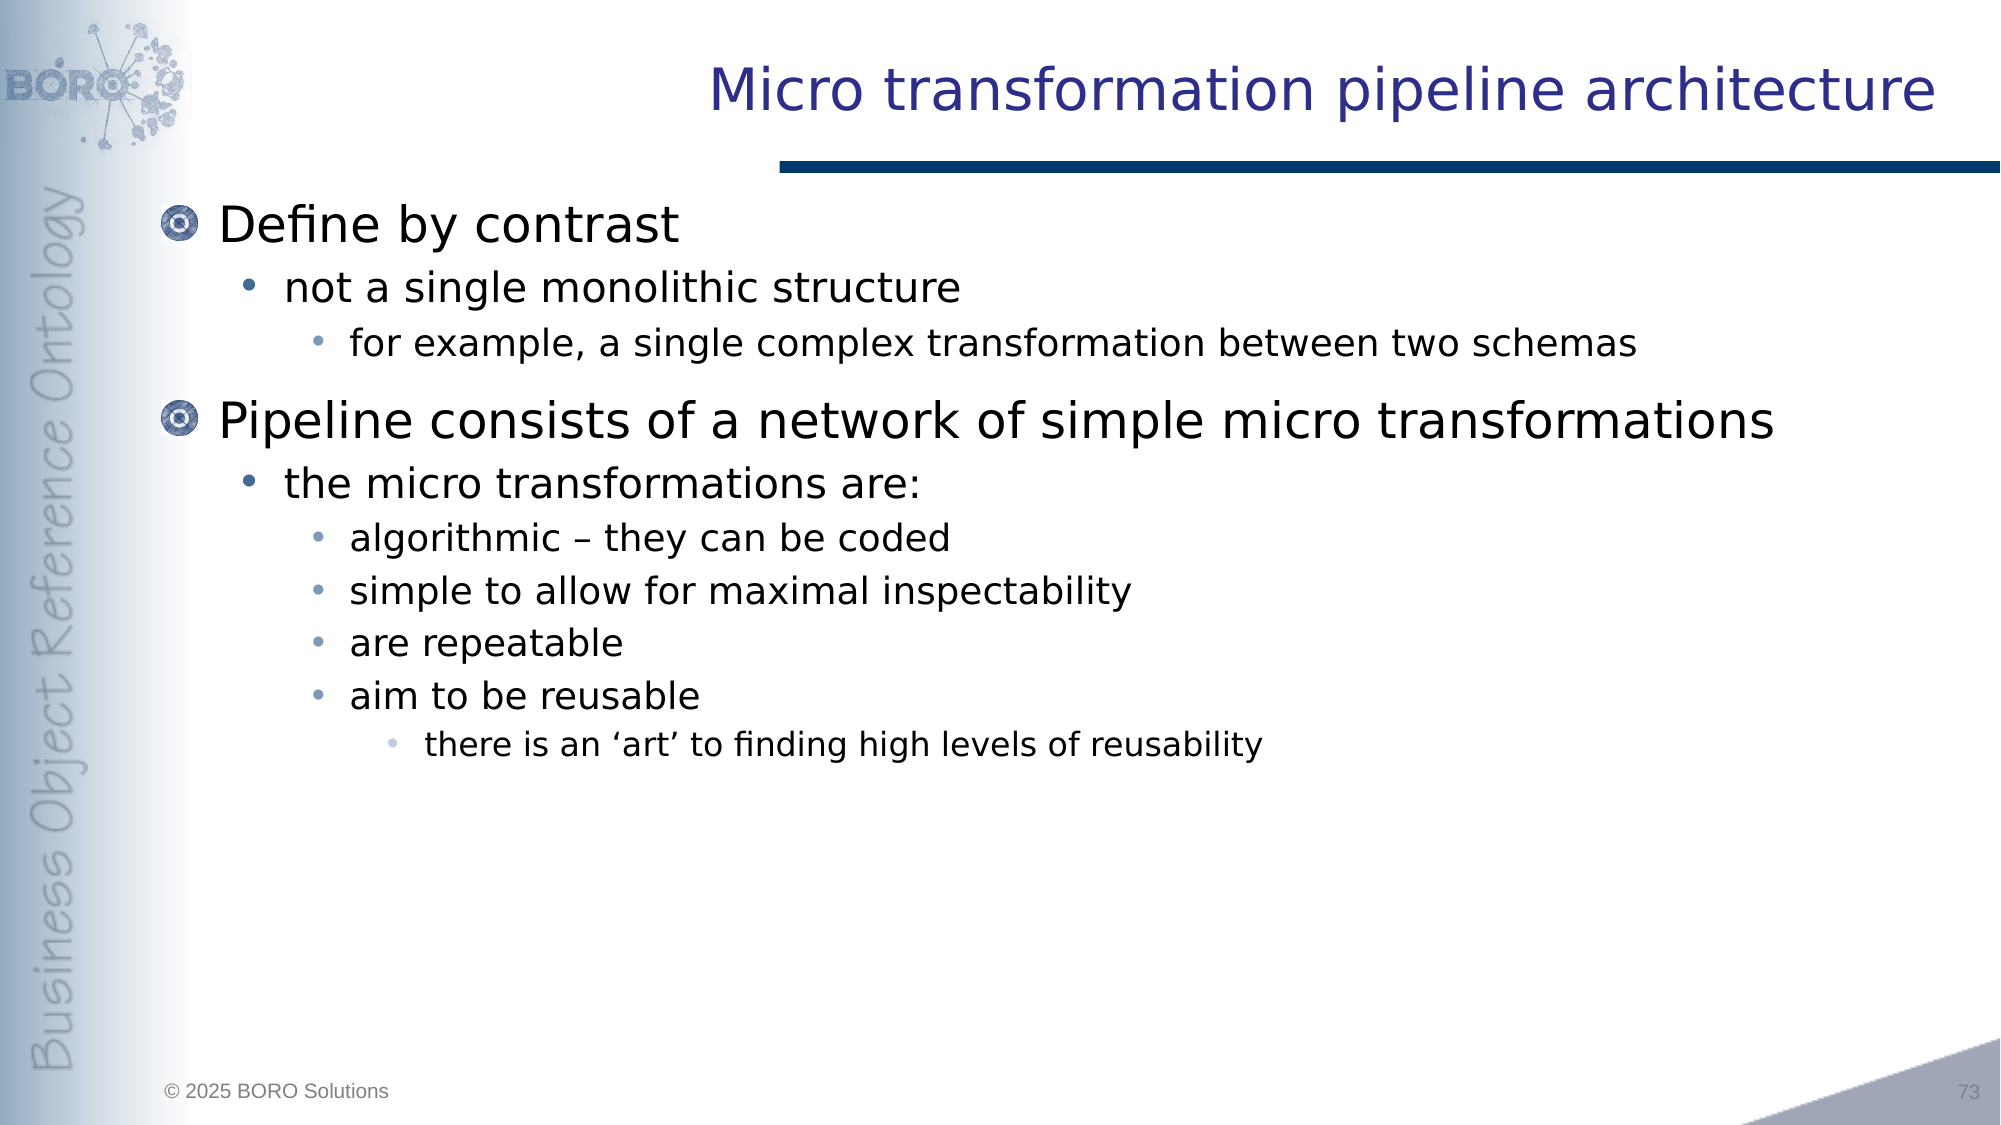

# Micro transformation pipeline architecture
Define by contrast
not a single monolithic structure
for example, a single complex transformation between two schemas
Pipeline consists of a network of simple micro transformations
the micro transformations are:
algorithmic – they can be coded
simple to allow for maximal inspectability
are repeatable
aim to be reusable
there is an ‘art’ to finding high levels of reusability
73